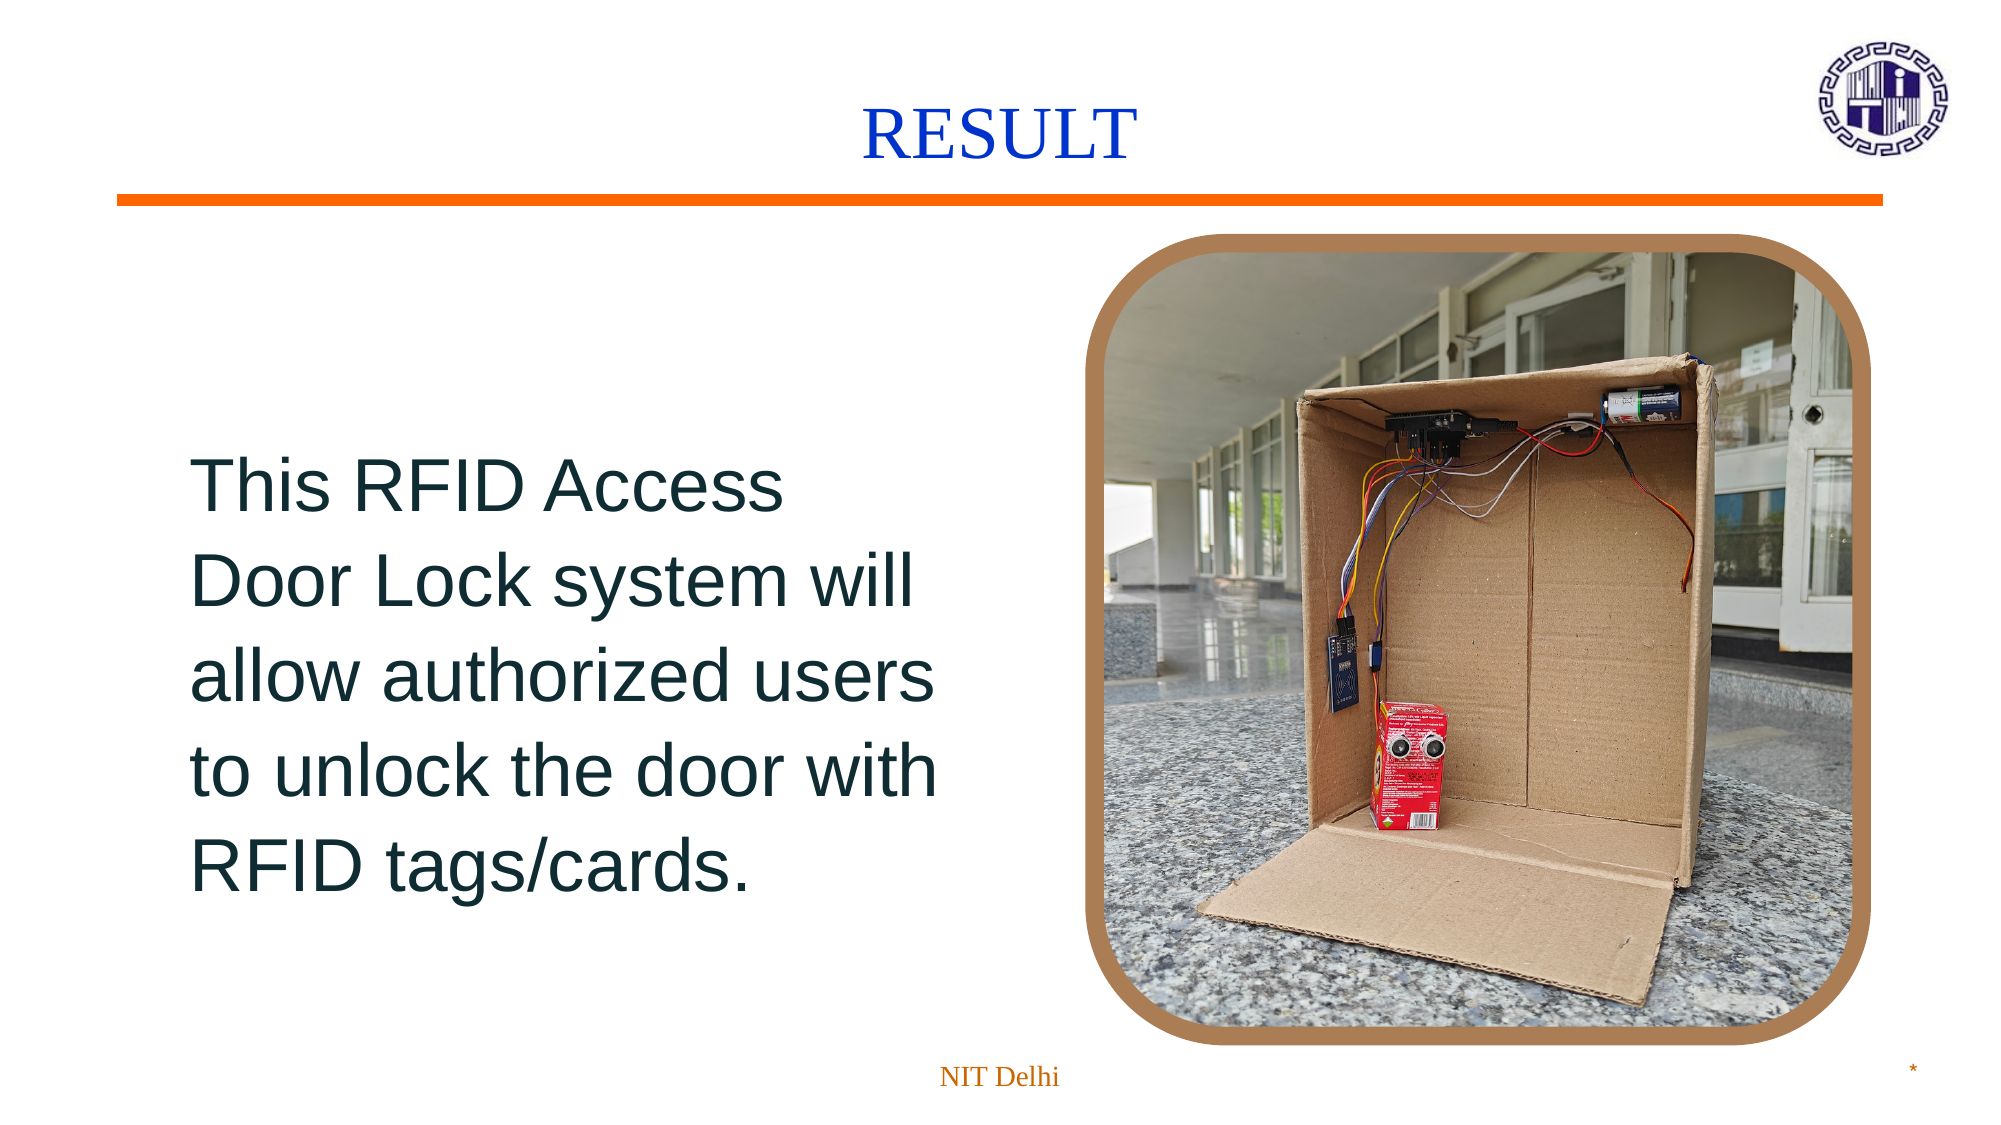

# RESULT

This RFID Access Door Lock system will allow authorized users to unlock the door with RFID tags/cards.

NIT Delhi
*